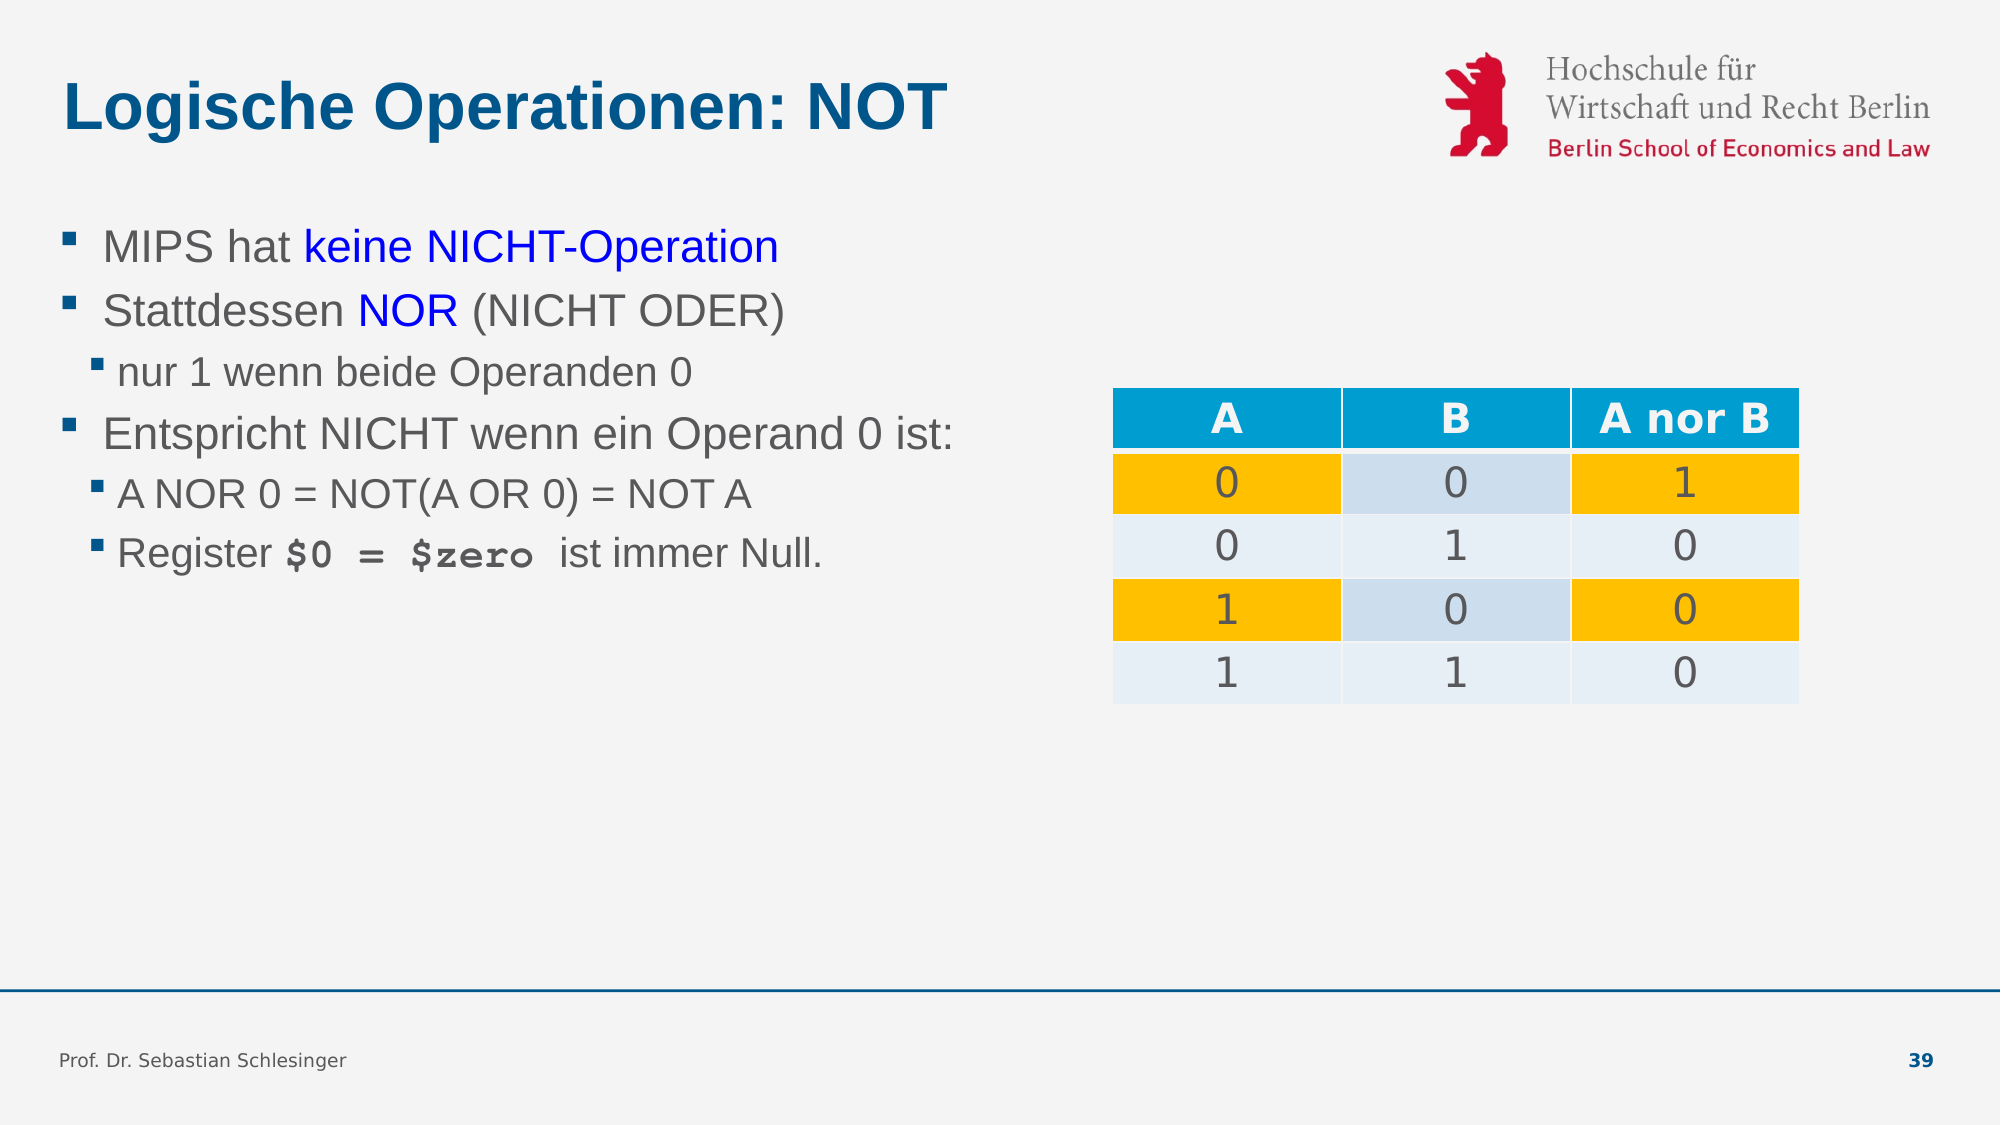

# Logische Operationen: NOT
MIPS hat keine NICHT-Operation
Stattdessen NOR (NICHT ODER)
nur 1 wenn beide Operanden 0
Entspricht NICHT wenn ein Operand 0 ist:
A NOR 0 = NOT(A OR 0) = NOT A
Register $0 = $zero ist immer Null.
| A | B | A nor B |
| --- | --- | --- |
| 0 | 0 | 1 |
| 0 | 1 | 0 |
| 1 | 0 | 0 |
| 1 | 1 | 0 |
Prof. Dr. Sebastian Schlesinger
39